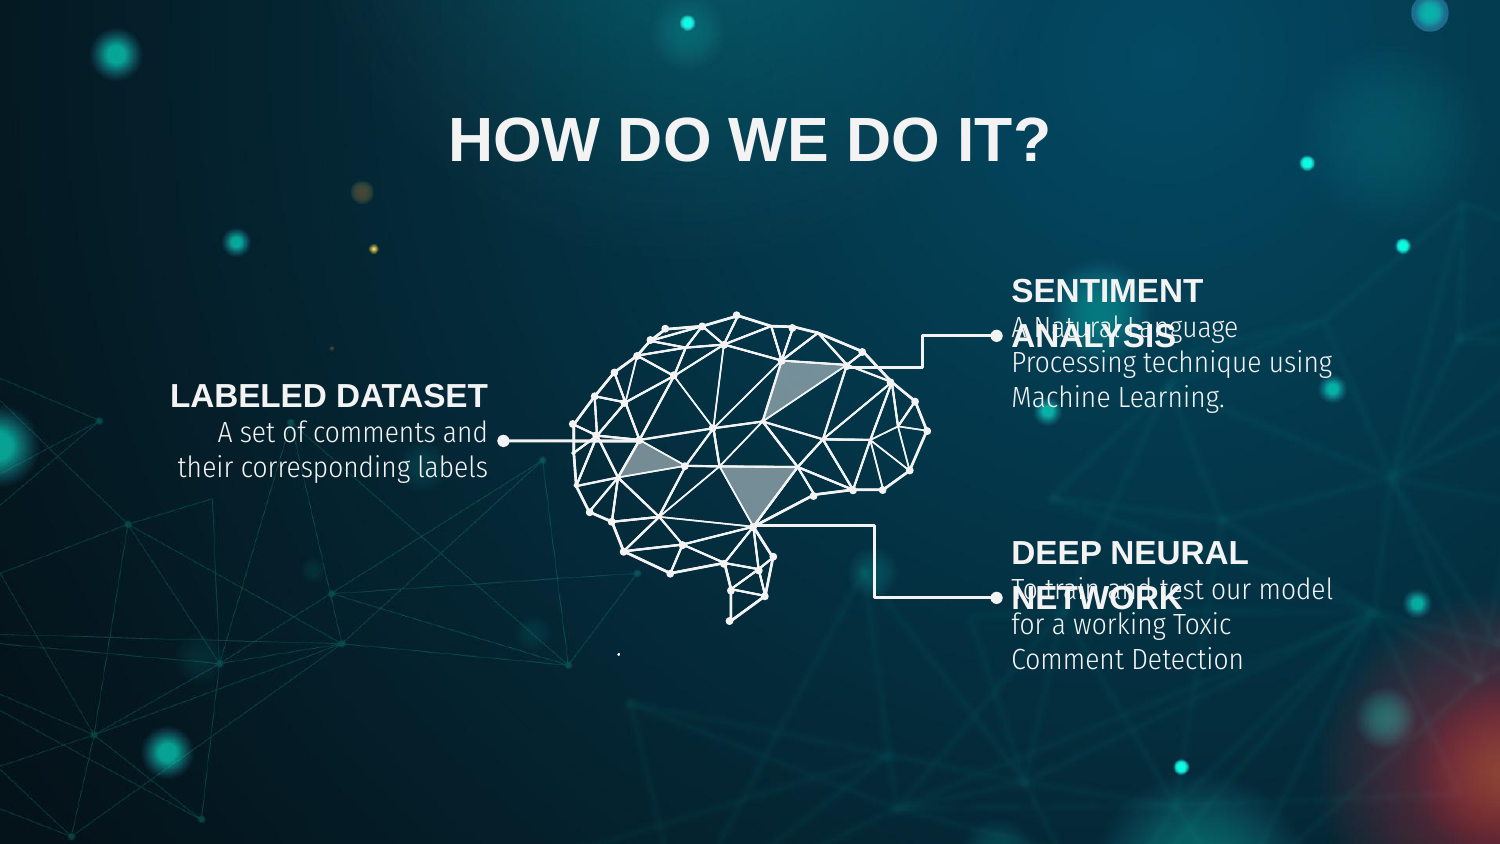

# HOW DO WE DO IT?
SENTIMENT ANALYSIS
A Natural Language Processing technique using Machine Learning.

LABELED DATASET
A set of comments and their corresponding labels
DEEP NEURAL NETWORK
To train and test our model for a working Toxic Comment Detection